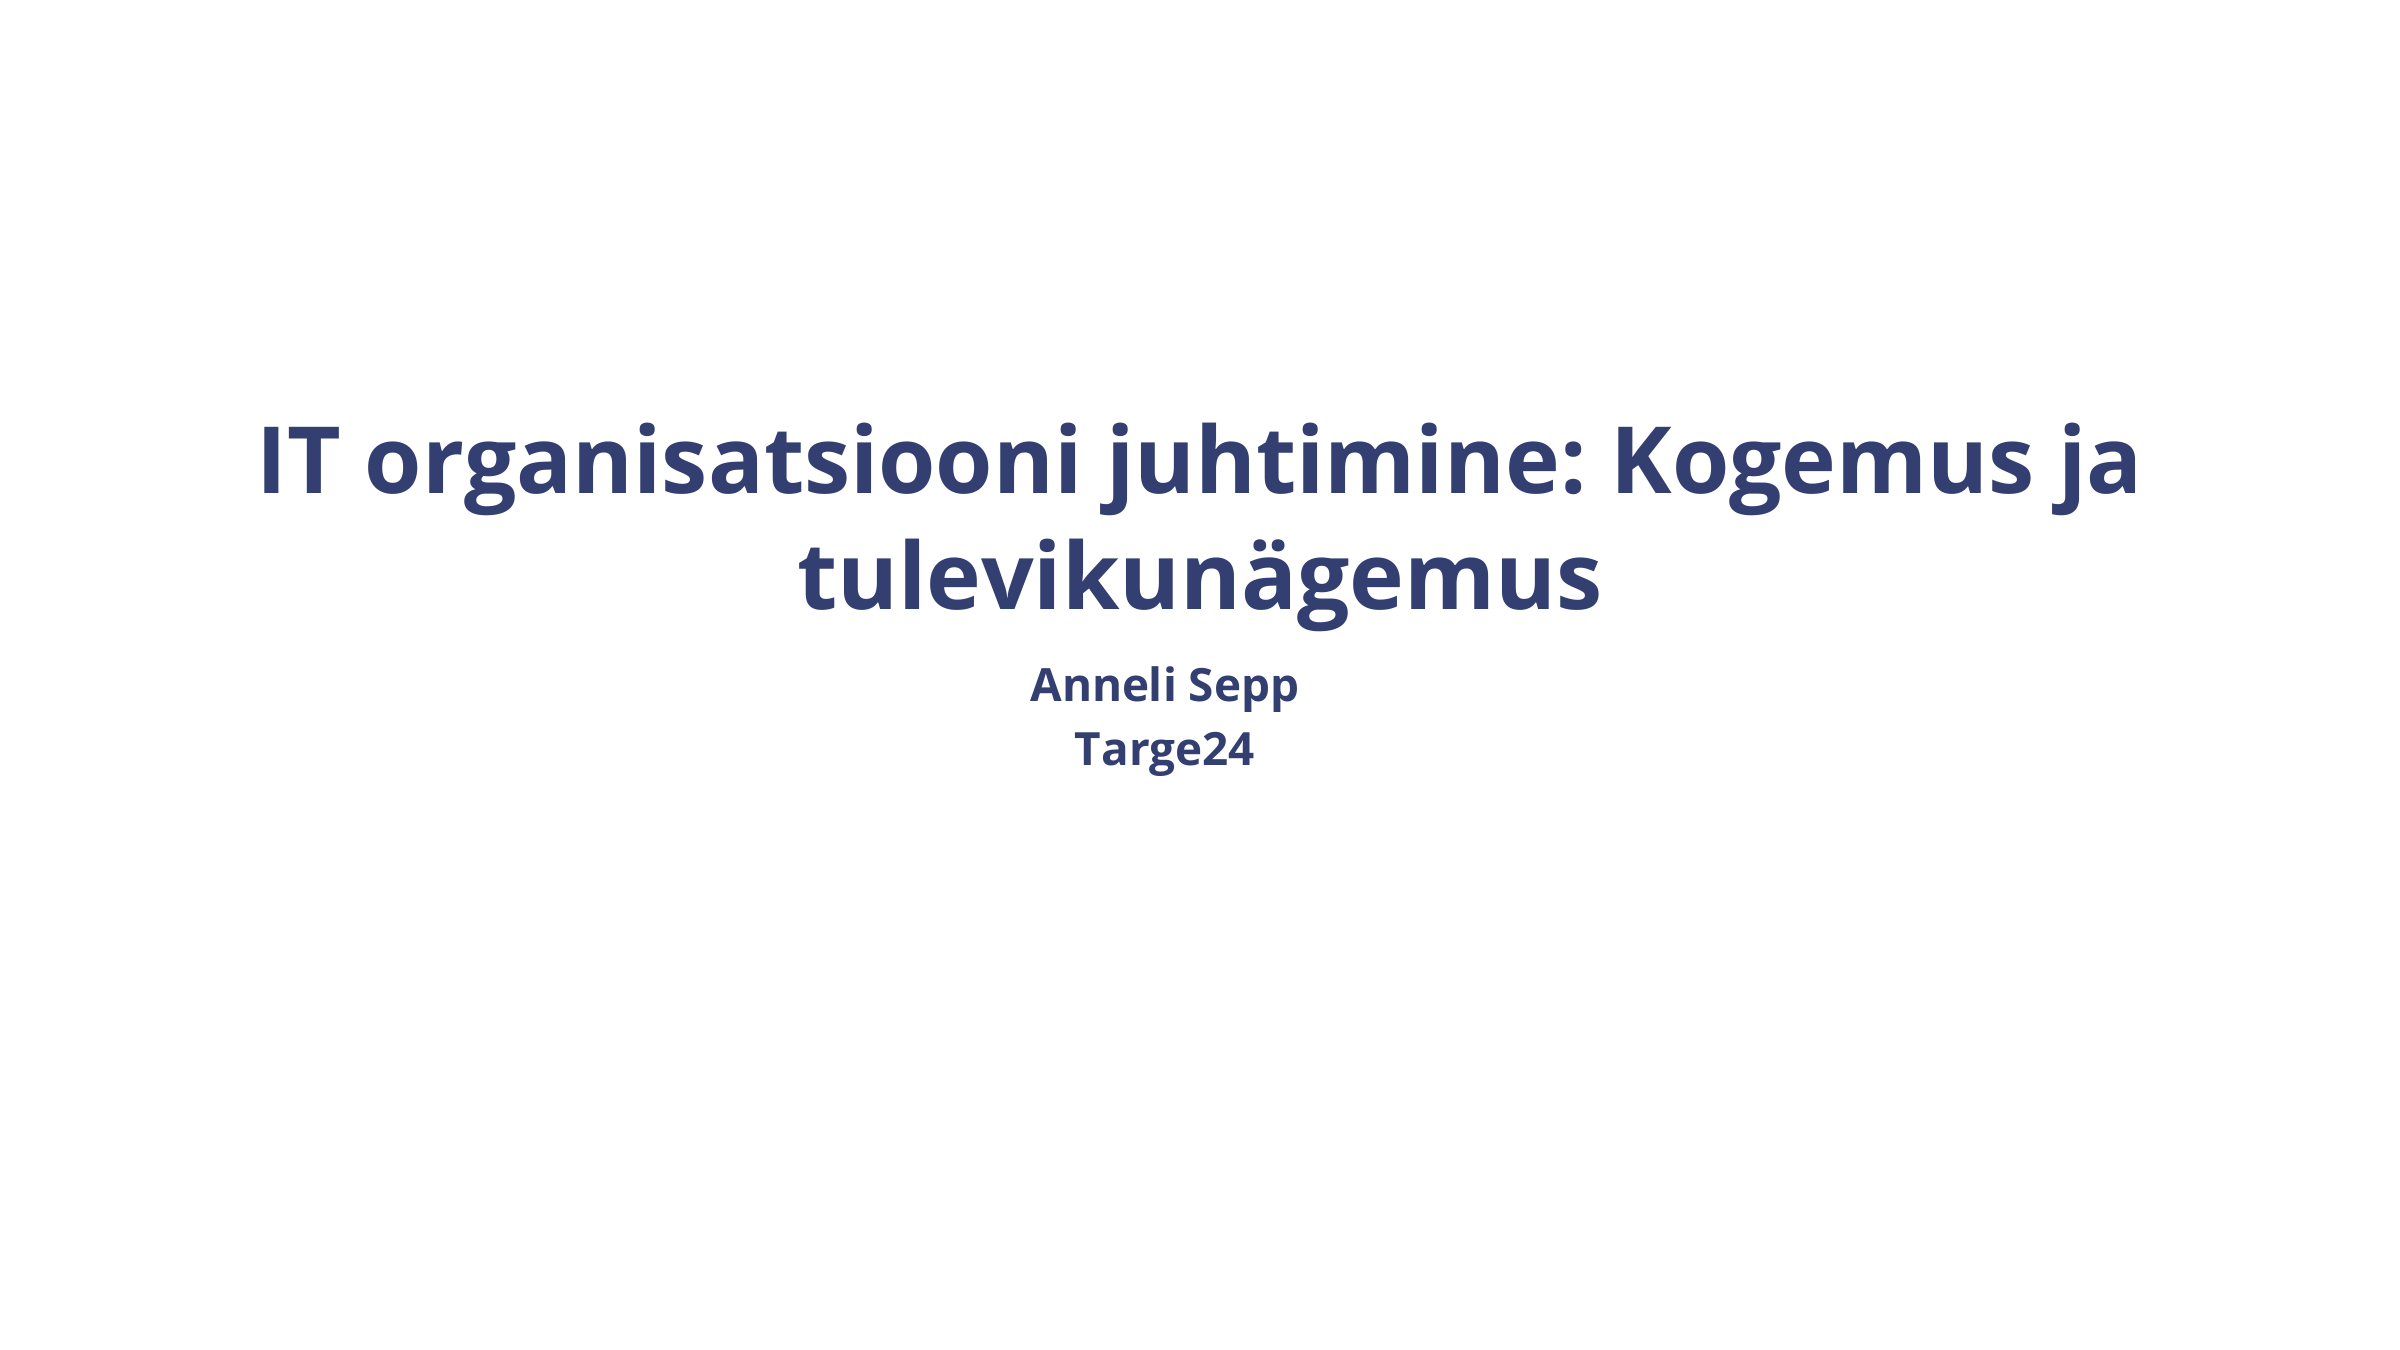

IT organisatsiooni juhtimine: Kogemus ja tulevikunägemus
Anneli Sepp
Targe24